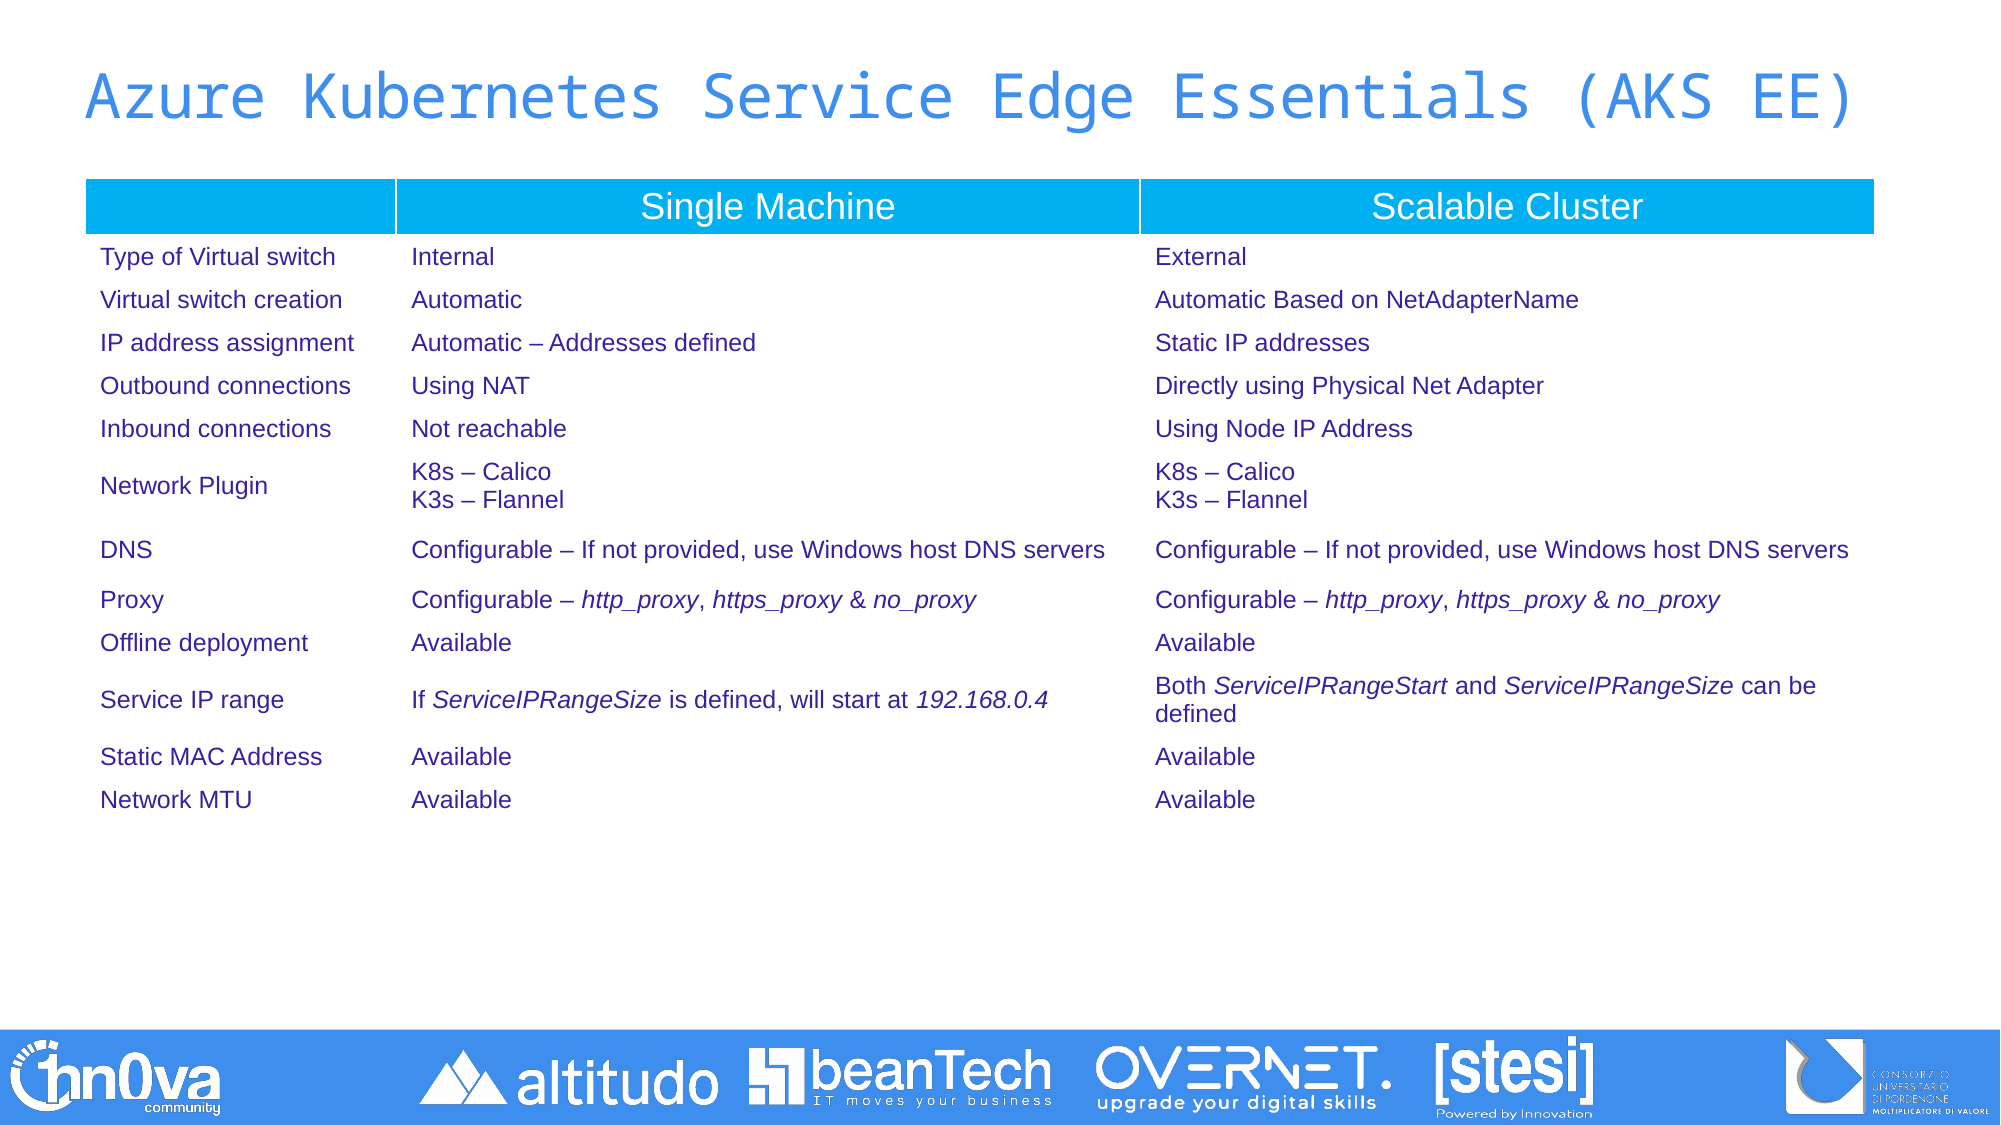

# Azure Kubernetes Service Edge Essentials (AKS EE)
|  | Single Machine | Scalable Cluster |
| --- | --- | --- |
| Type of Virtual switch | Internal | External |
| Virtual switch creation | Automatic | Automatic Based on NetAdapterName |
| IP address assignment | Automatic – Addresses defined | Static IP addresses |
| Outbound connections | Using NAT | Directly using Physical Net Adapter |
| Inbound connections | Not reachable | Using Node IP Address |
| Network Plugin | K8s – Calico K3s – Flannel | K8s – Calico K3s – Flannel |
| DNS | Configurable – If not provided, use Windows host DNS servers | Configurable – If not provided, use Windows host DNS servers |
| Proxy | Configurable – http\_proxy, https\_proxy & no\_proxy | Configurable – http\_proxy, https\_proxy & no\_proxy |
| Offline deployment | Available | Available |
| Service IP range | If ServiceIPRangeSize is defined, will start at 192.168.0.4 | Both ServiceIPRangeStart and ServiceIPRangeSize can be defined |
| Static MAC Address | Available | Available |
| Network MTU | Available | Available |